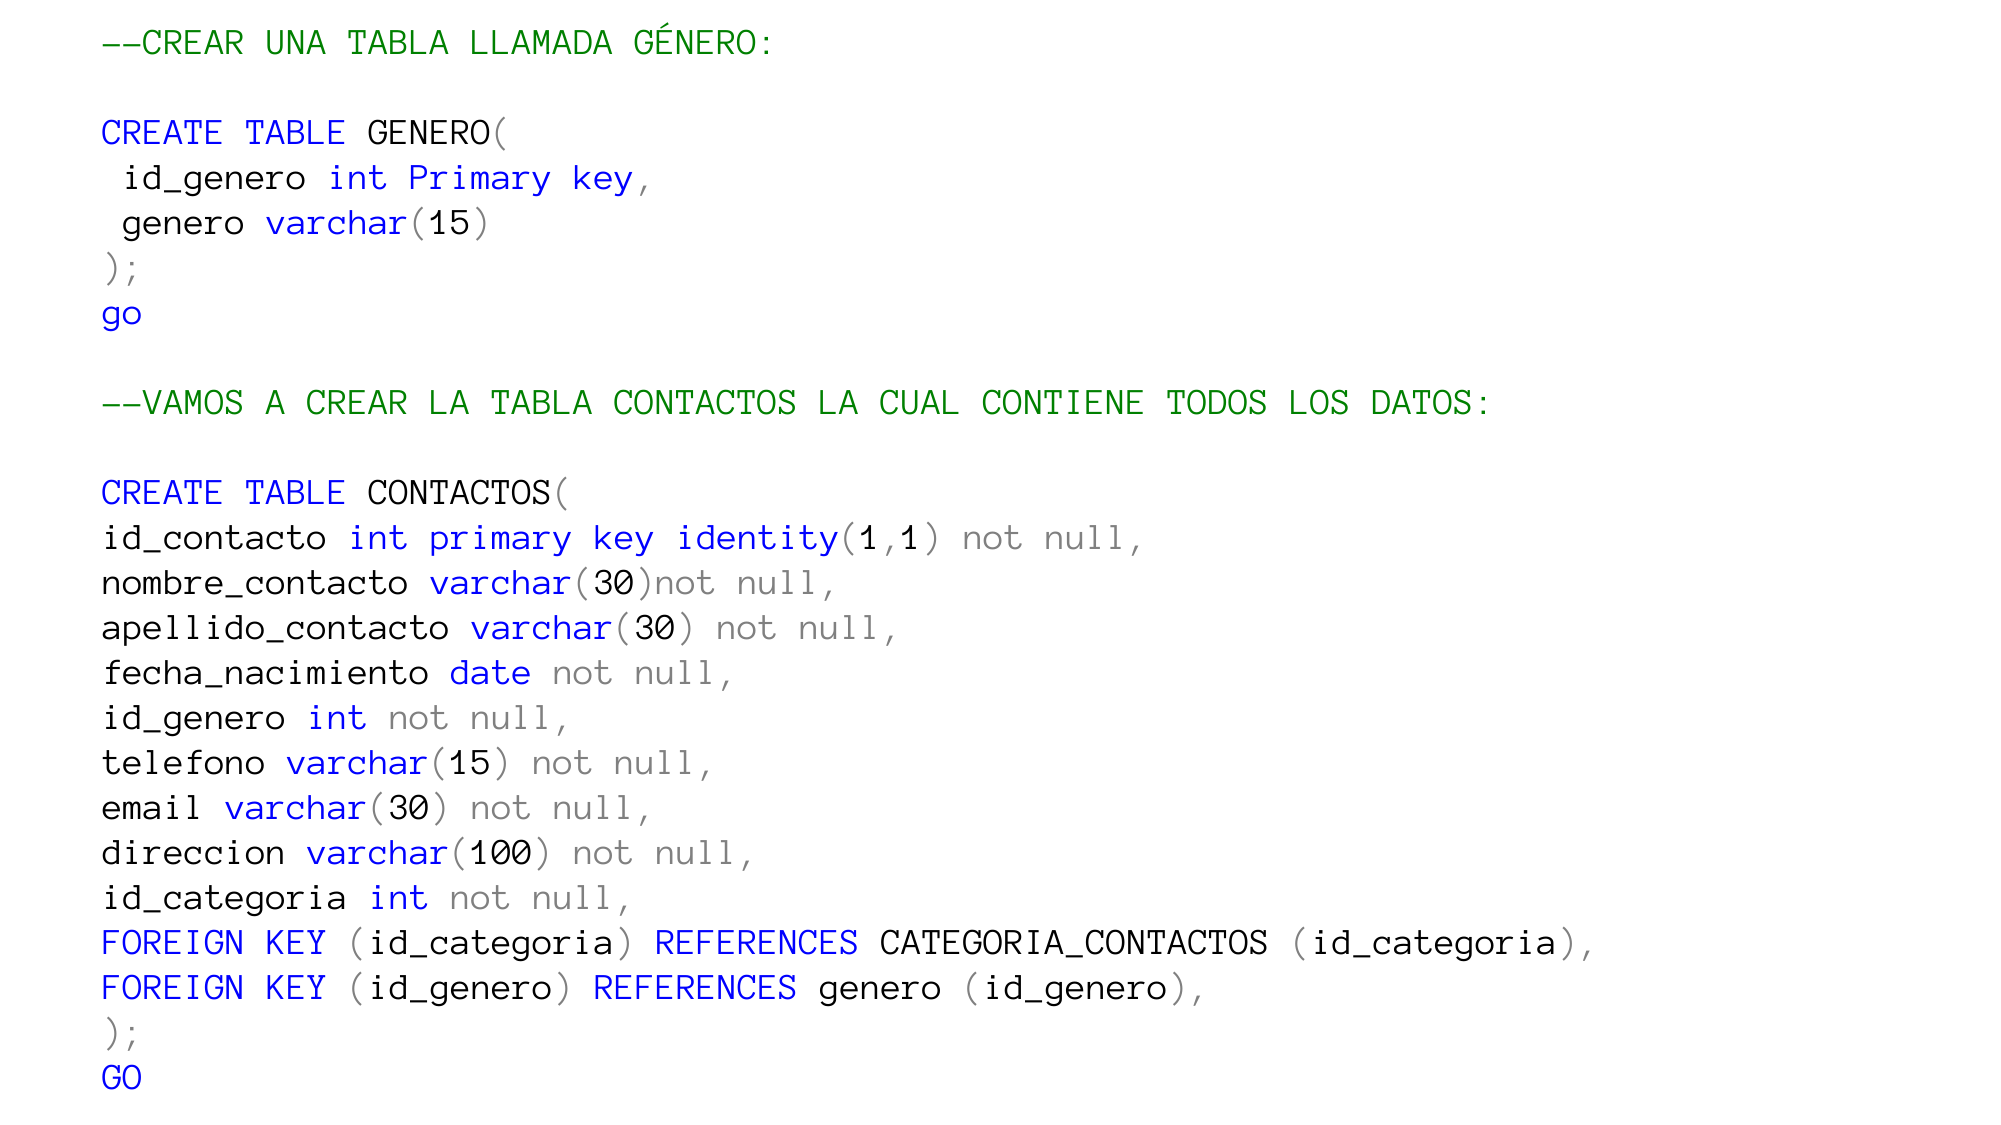

--CREAR UNA TABLA LLAMADA GÉNERO:

CREATE TABLE GENERO(
 id_genero int Primary key,
 genero varchar(15)
);
go

--VAMOS A CREAR LA TABLA CONTACTOS LA CUAL CONTIENE TODOS LOS DATOS:

CREATE TABLE CONTACTOS(
id_contacto int primary key identity(1,1) not null,
nombre_contacto varchar(30)not null,
apellido_contacto varchar(30) not null,
fecha_nacimiento date not null,
id_genero int not null,
telefono varchar(15) not null,
email varchar(30) not null,
direccion varchar(100) not null,
id_categoria int not null,
FOREIGN KEY (id_categoria) REFERENCES CATEGORIA_CONTACTOS (id_categoria),
FOREIGN KEY (id_genero) REFERENCES genero (id_genero),
);
GO